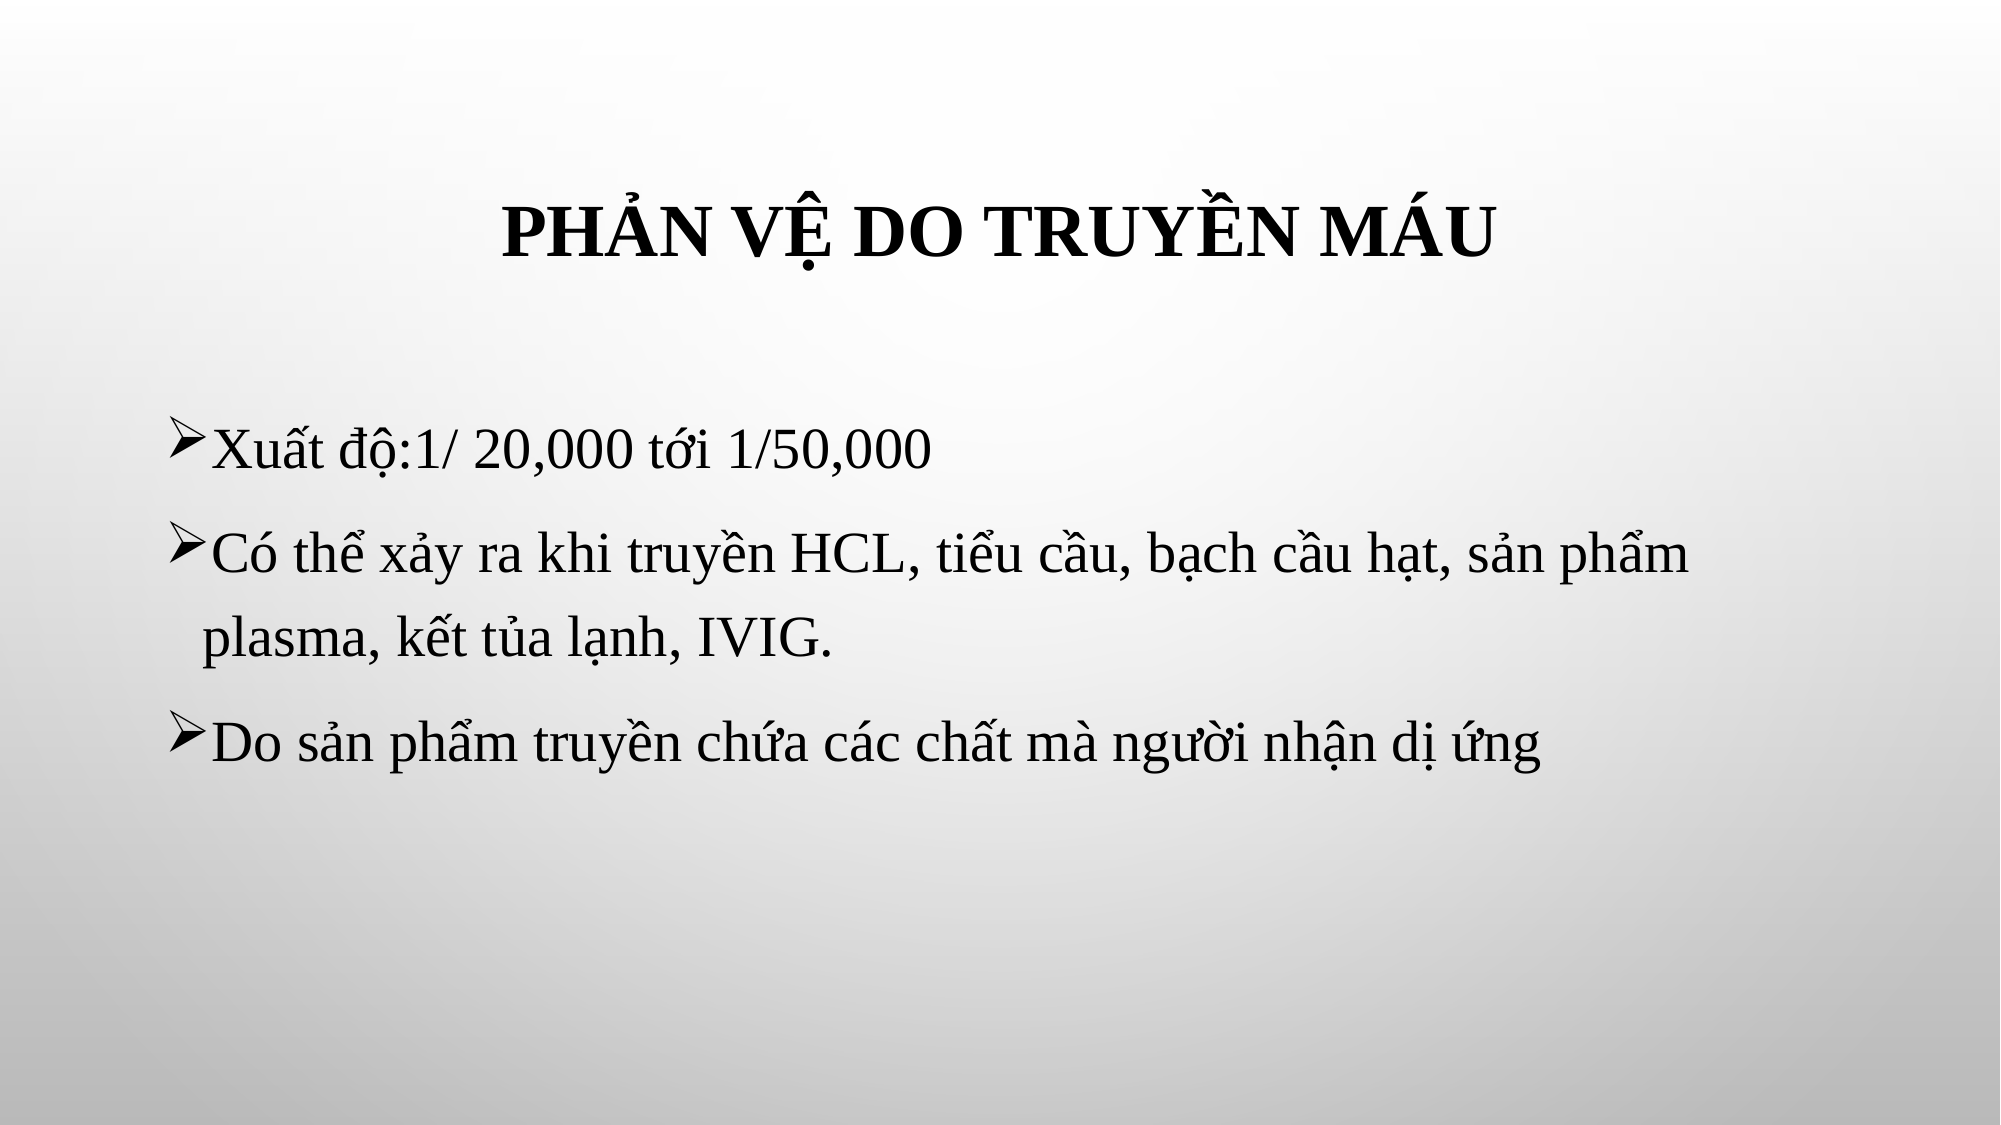

# Phản vệ do truyền máu
Xuất độ:1/ 20,000 tới 1/50,000
Có thể xảy ra khi truyền HCL, tiểu cầu, bạch cầu hạt, sản phẩm plasma, kết tủa lạnh, IVIG.
Do sản phẩm truyền chứa các chất mà người nhận dị ứng